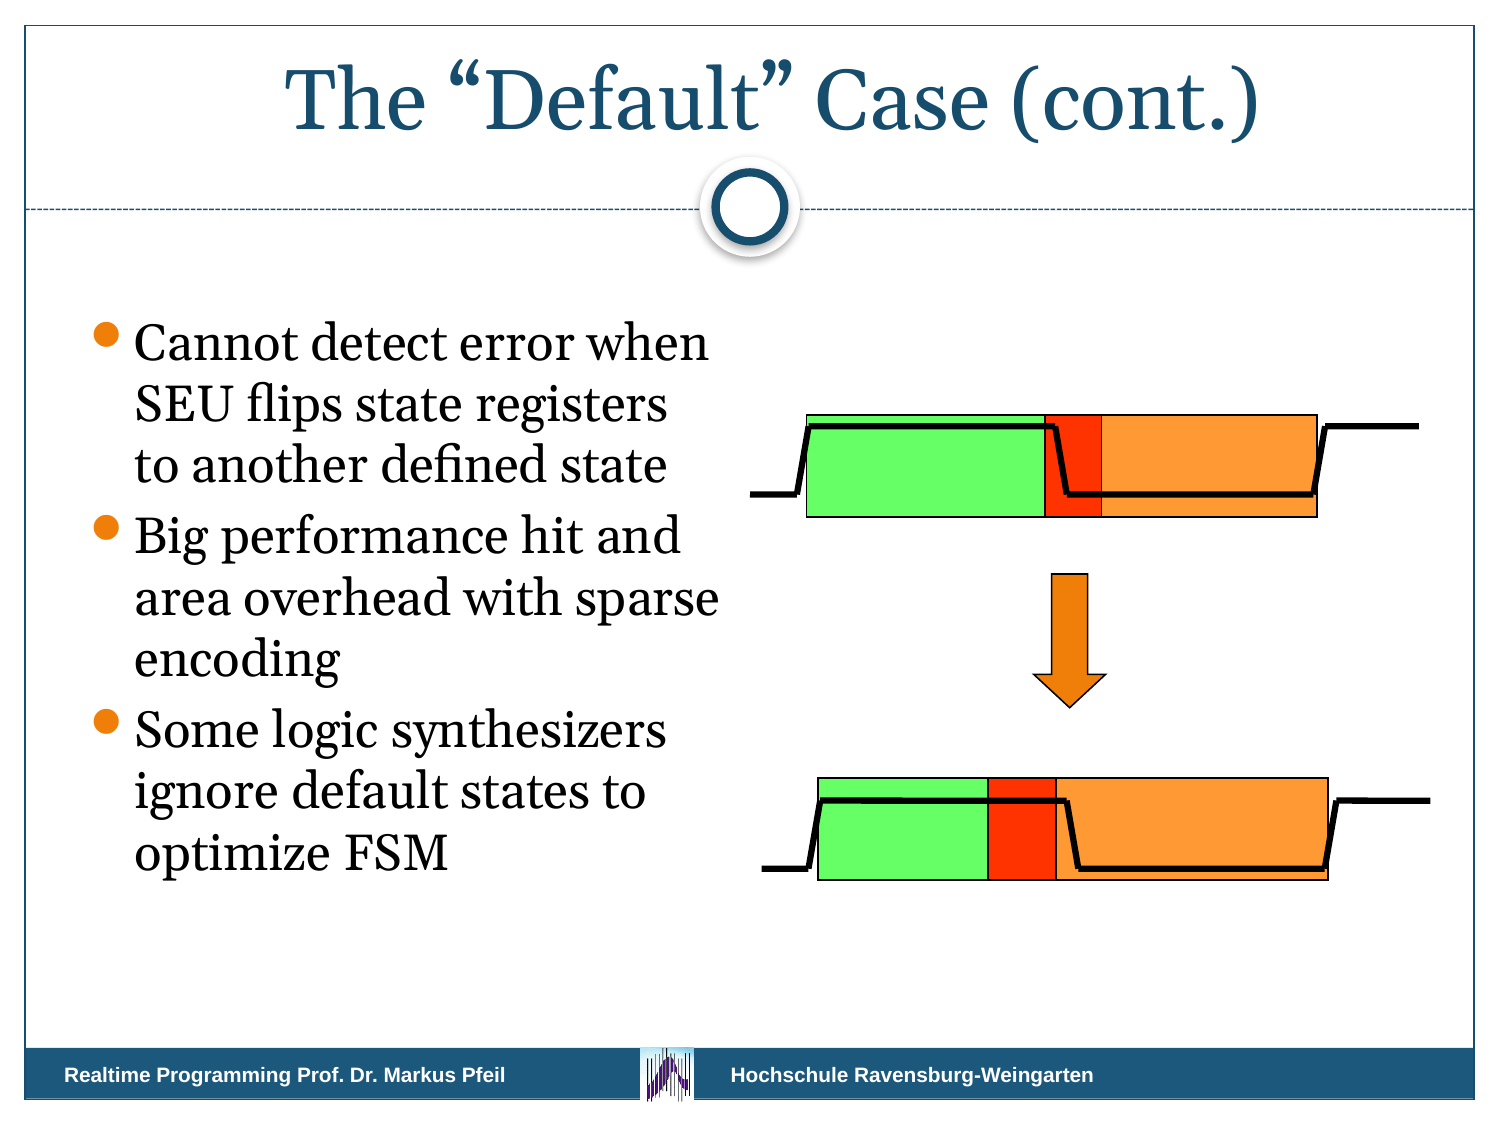

# The “Default” Case (cont.)
Cannot detect error when SEU flips state registers to another defined state
Big performance hit and area overhead with sparse encoding
Some logic synthesizers ignore default states to optimize FSM

Realtime Programming Prof. Dr. Markus Pfeil